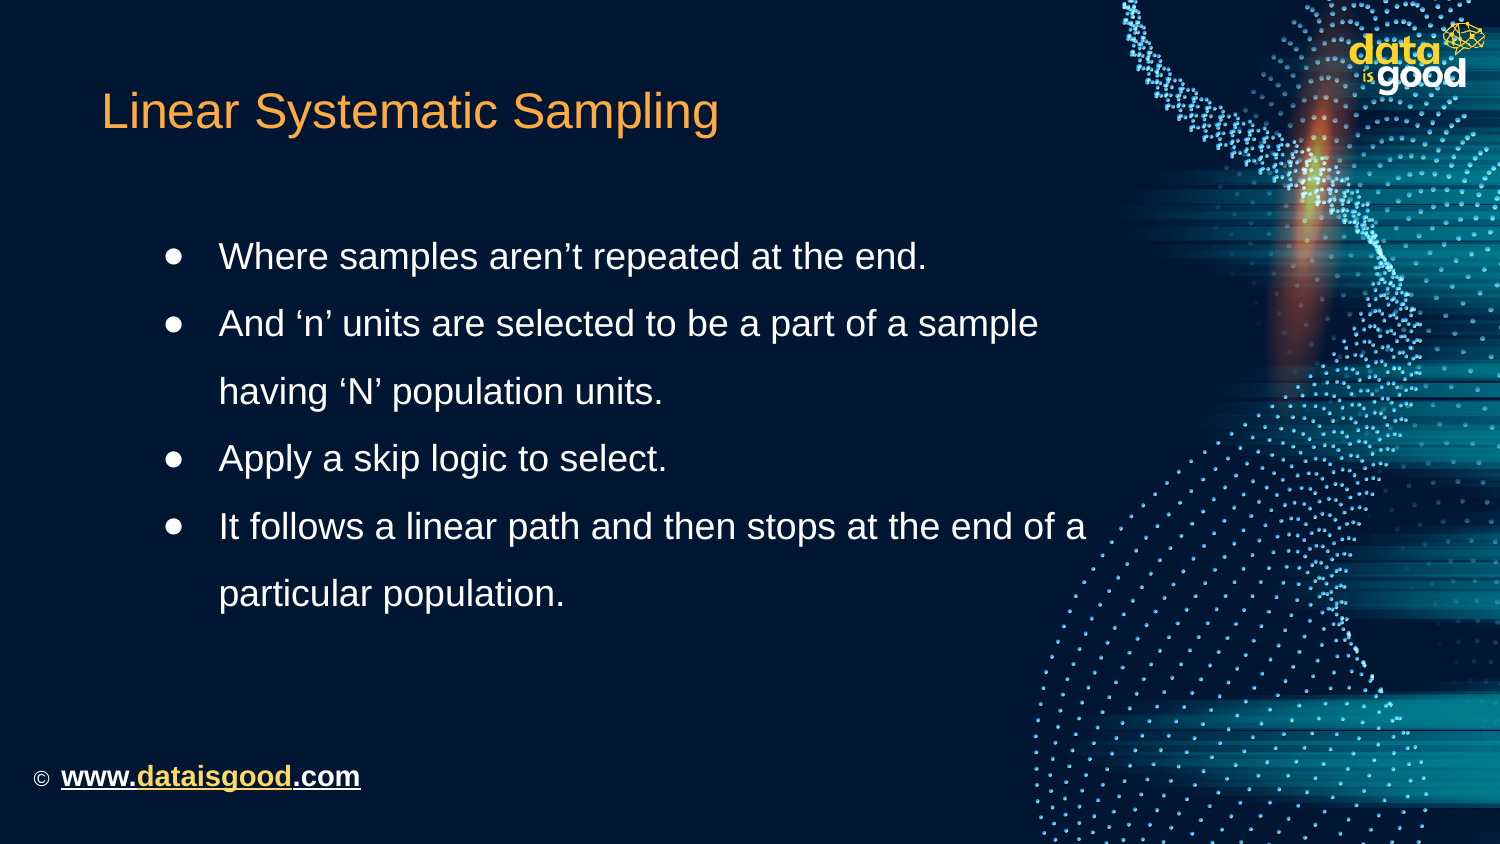

# Linear Systematic Sampling
Where samples aren’t repeated at the end.
And ‘n’ units are selected to be a part of a sample having ‘N’ population units.
Apply a skip logic to select.
It follows a linear path and then stops at the end of a particular population.